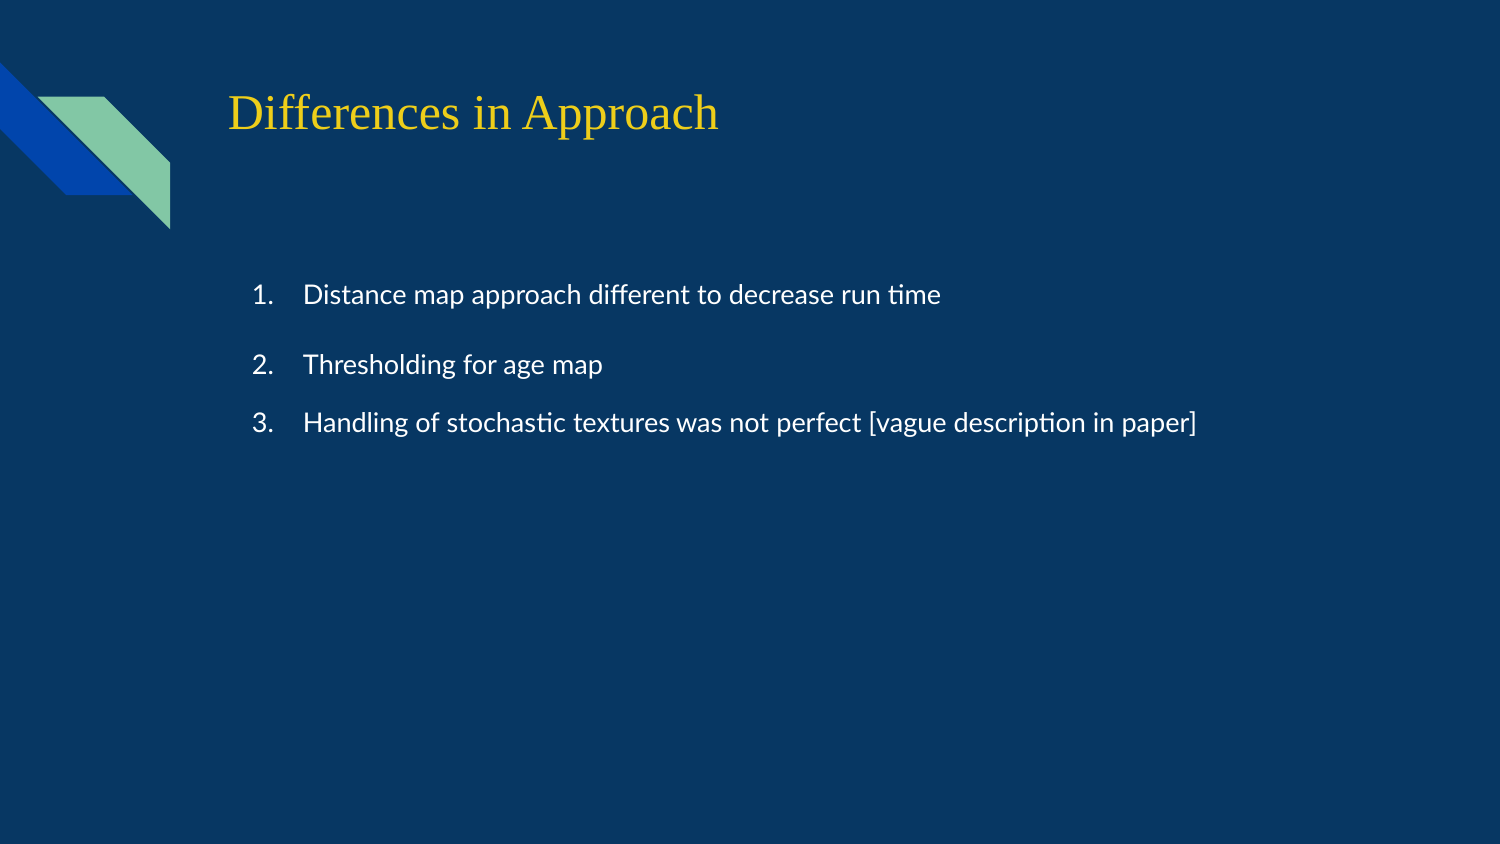

# Differences in Approach
Distance map approach different to decrease run time
Thresholding for age map
Handling of stochastic textures was not perfect [vague description in paper]